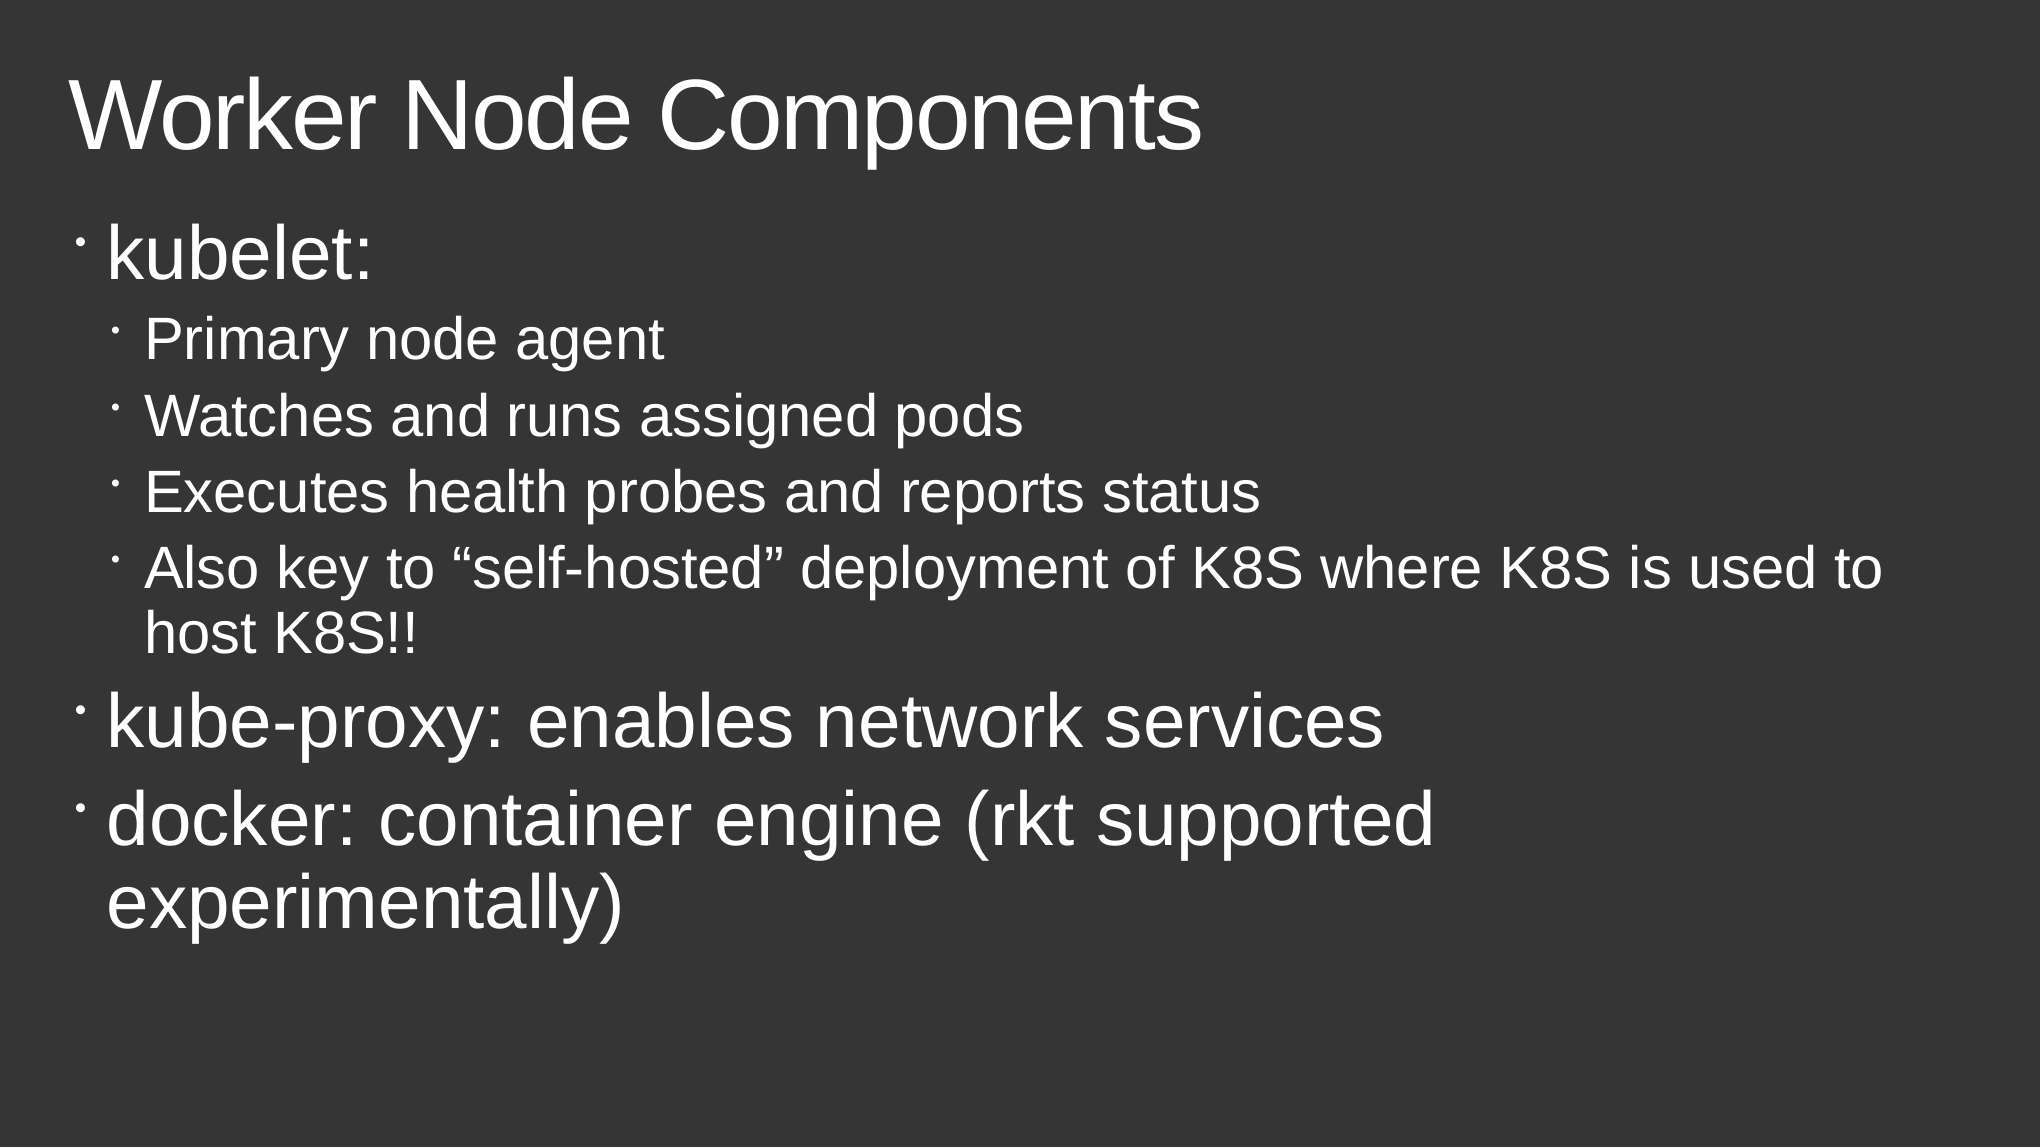

# Worker Node Components
kubelet:
Primary node agent
Watches and runs assigned pods
Executes health probes and reports status
Also key to “self-hosted” deployment of K8S where K8S is used to host K8S!!
kube-proxy: enables network services
docker: container engine (rkt supported experimentally)